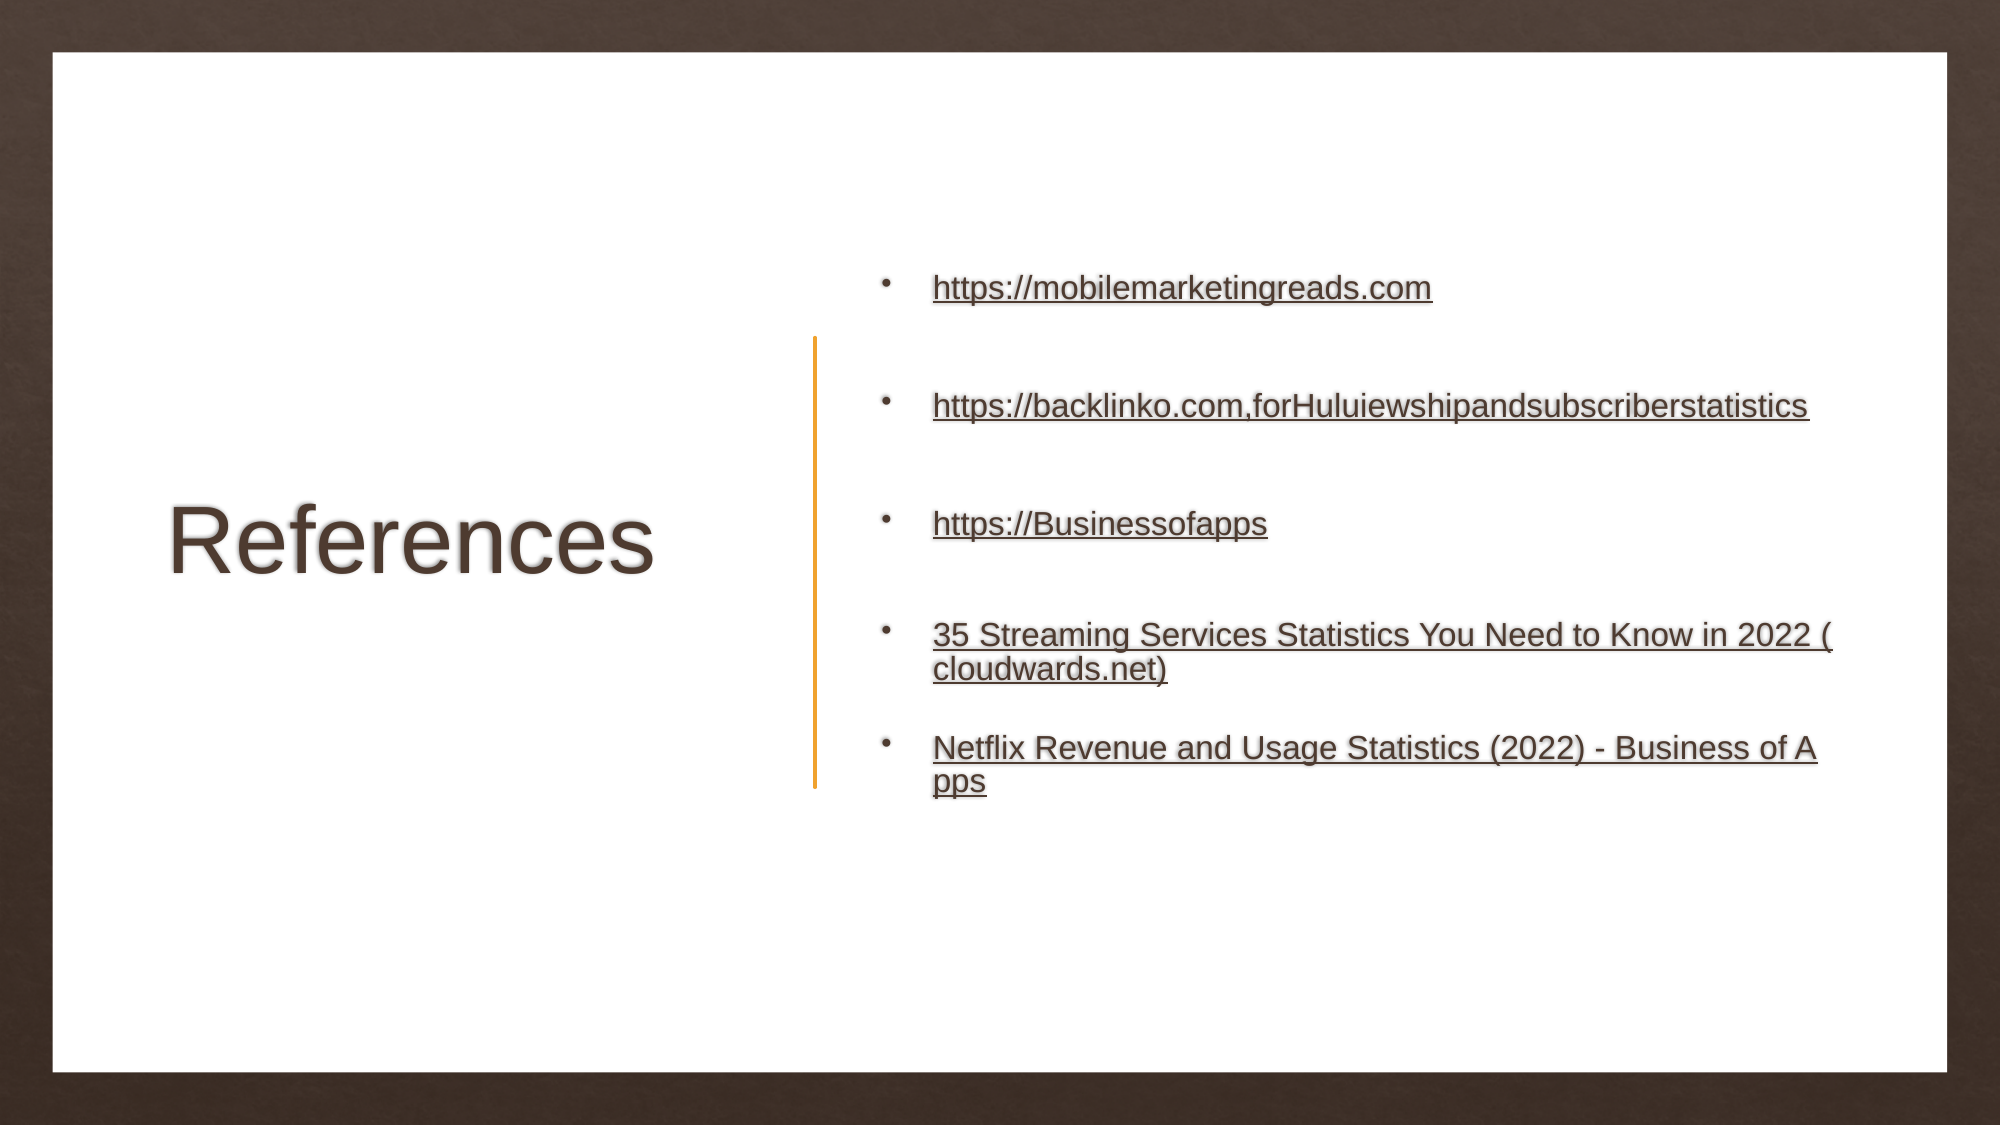

# References
https://mobilemarketingreads.com

https://backlinko.com,forHuluiewshipandsubscriberstatistics

https://Businessofapps

35 Streaming Services Statistics You Need to Know in 2022 (cloudwards.net)

Netflix Revenue and Usage Statistics (2022) - Business of Apps